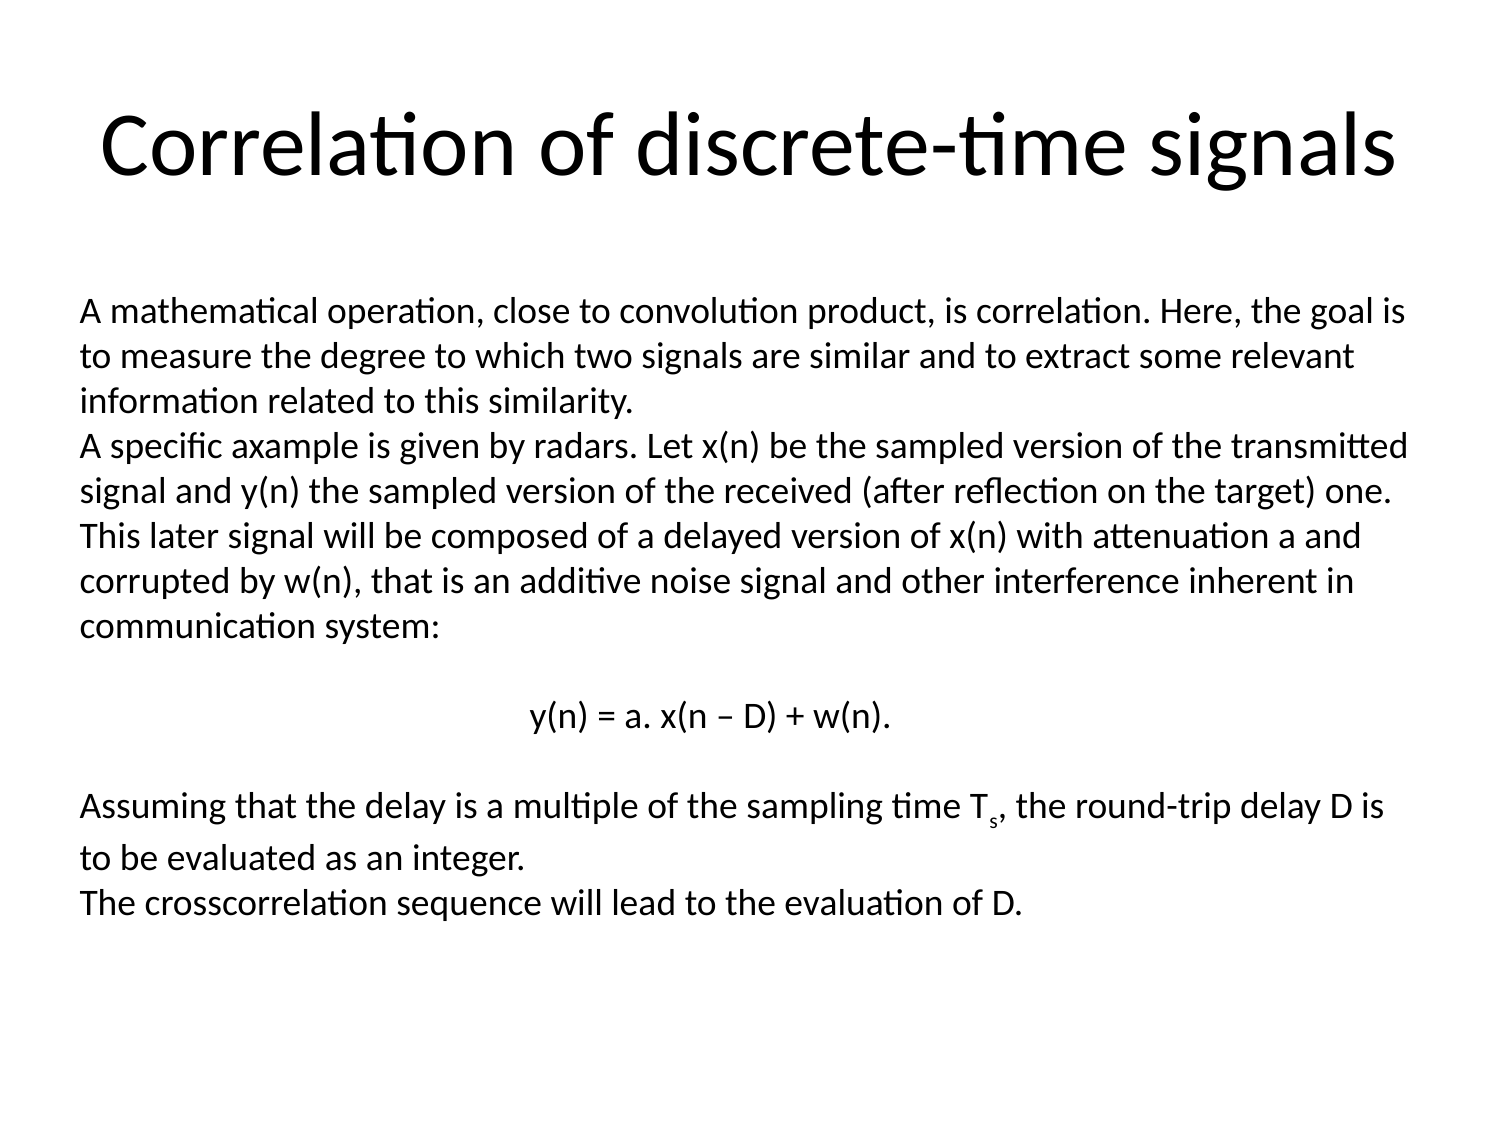

# Correlation of discrete-time signals
A mathematical operation, close to convolution product, is correlation. Here, the goal is to measure the degree to which two signals are similar and to extract some relevant information related to this similarity.
A specific axample is given by radars. Let x(n) be the sampled version of the transmitted signal and y(n) the sampled version of the received (after reflection on the target) one. This later signal will be composed of a delayed version of x(n) with attenuation a and corrupted by w(n), that is an additive noise signal and other interference inherent in communication system:

			y(n) = a. x(n – D) + w(n).

Assuming that the delay is a multiple of the sampling time Ts, the round-trip delay D is to be evaluated as an integer.
The crosscorrelation sequence will lead to the evaluation of D.